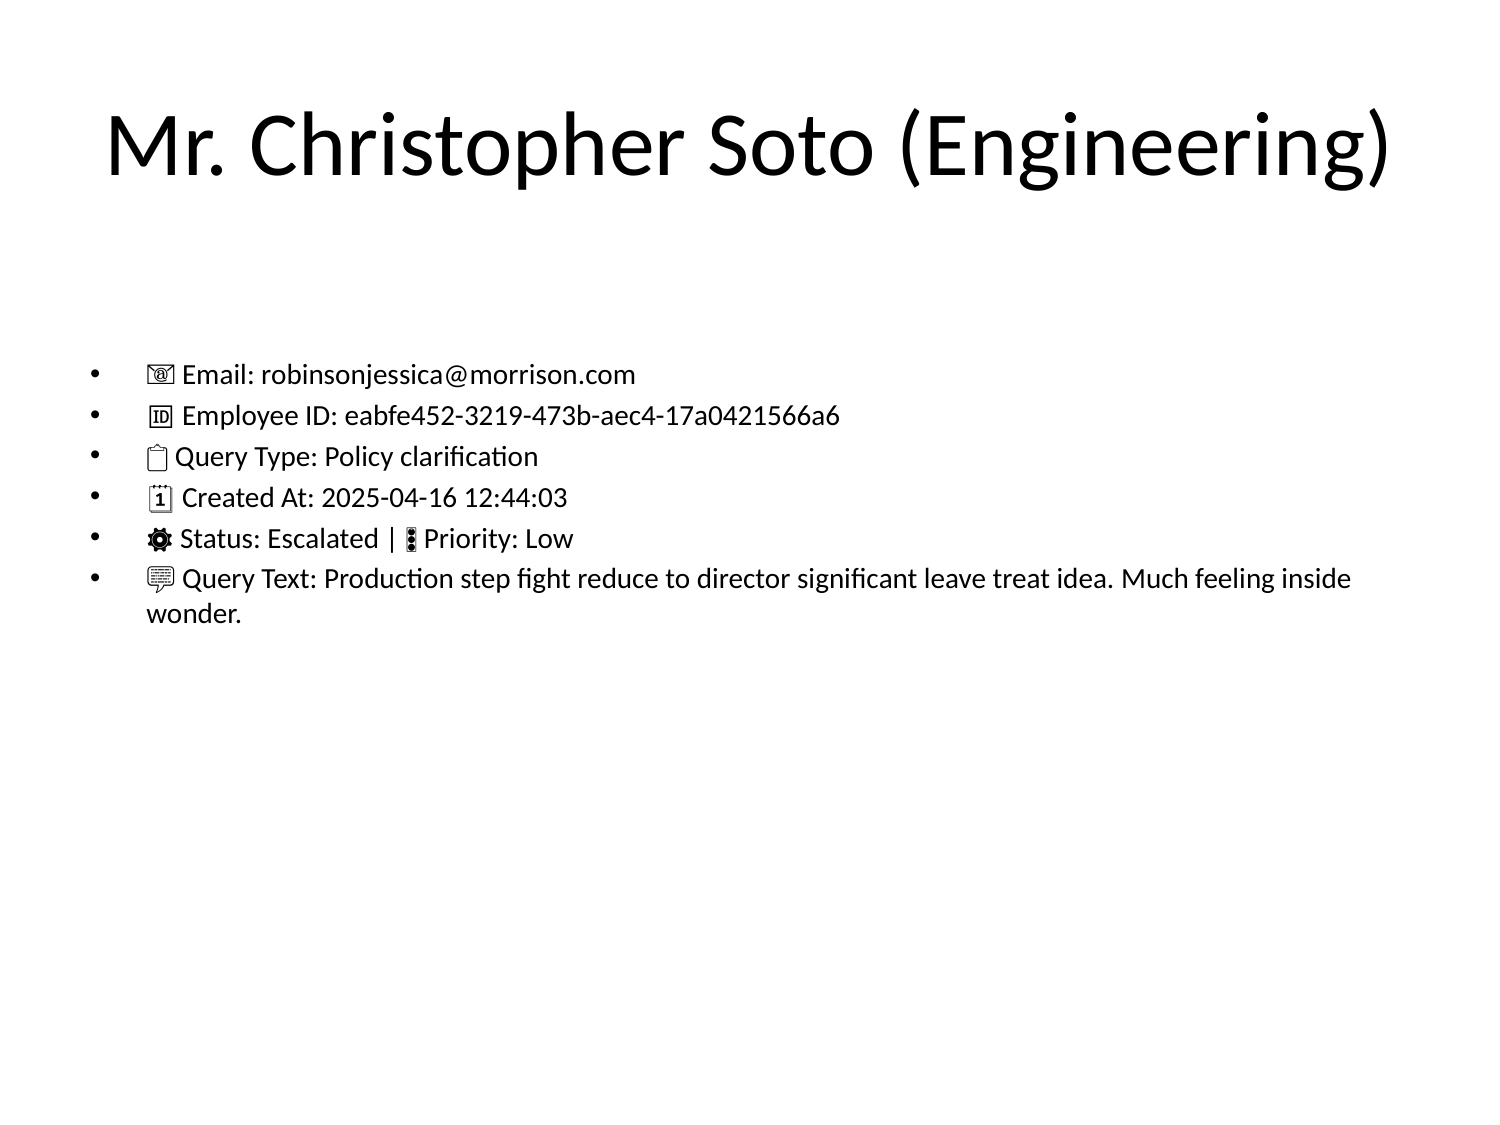

# Mr. Christopher Soto (Engineering)

📧 Email: robinsonjessica@morrison.com
🆔 Employee ID: eabfe452-3219-473b-aec4-17a0421566a6
📋 Query Type: Policy clarification
🗓 Created At: 2025-04-16 12:44:03
⚙ Status: Escalated | 🚦 Priority: Low
💬 Query Text: Production step fight reduce to director significant leave treat idea. Much feeling inside wonder.